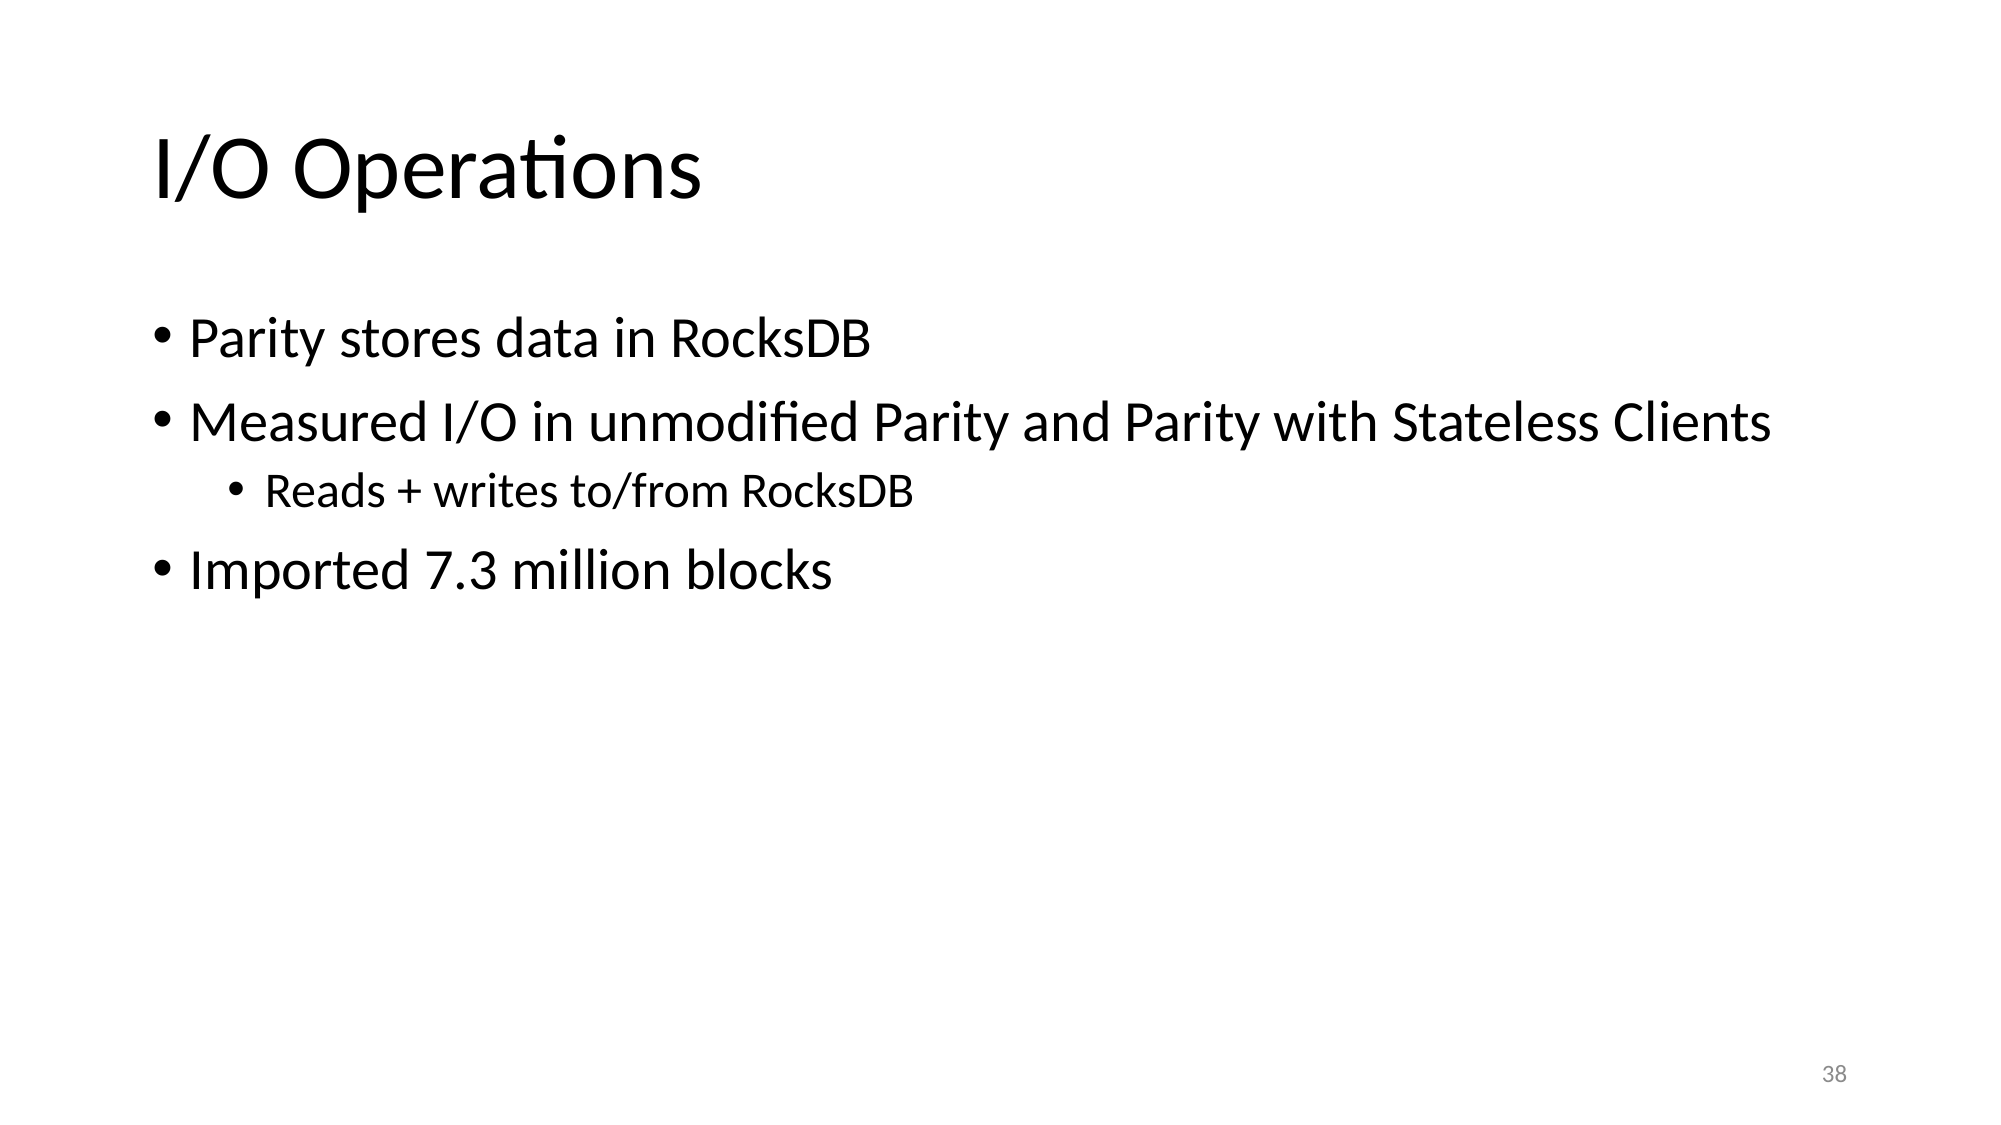

# I/O Operations
Parity stores data in RocksDB
Measured I/O in unmodified Parity and Parity with Stateless Clients
Reads + writes to/from RocksDB
Imported 7.3 million blocks
38